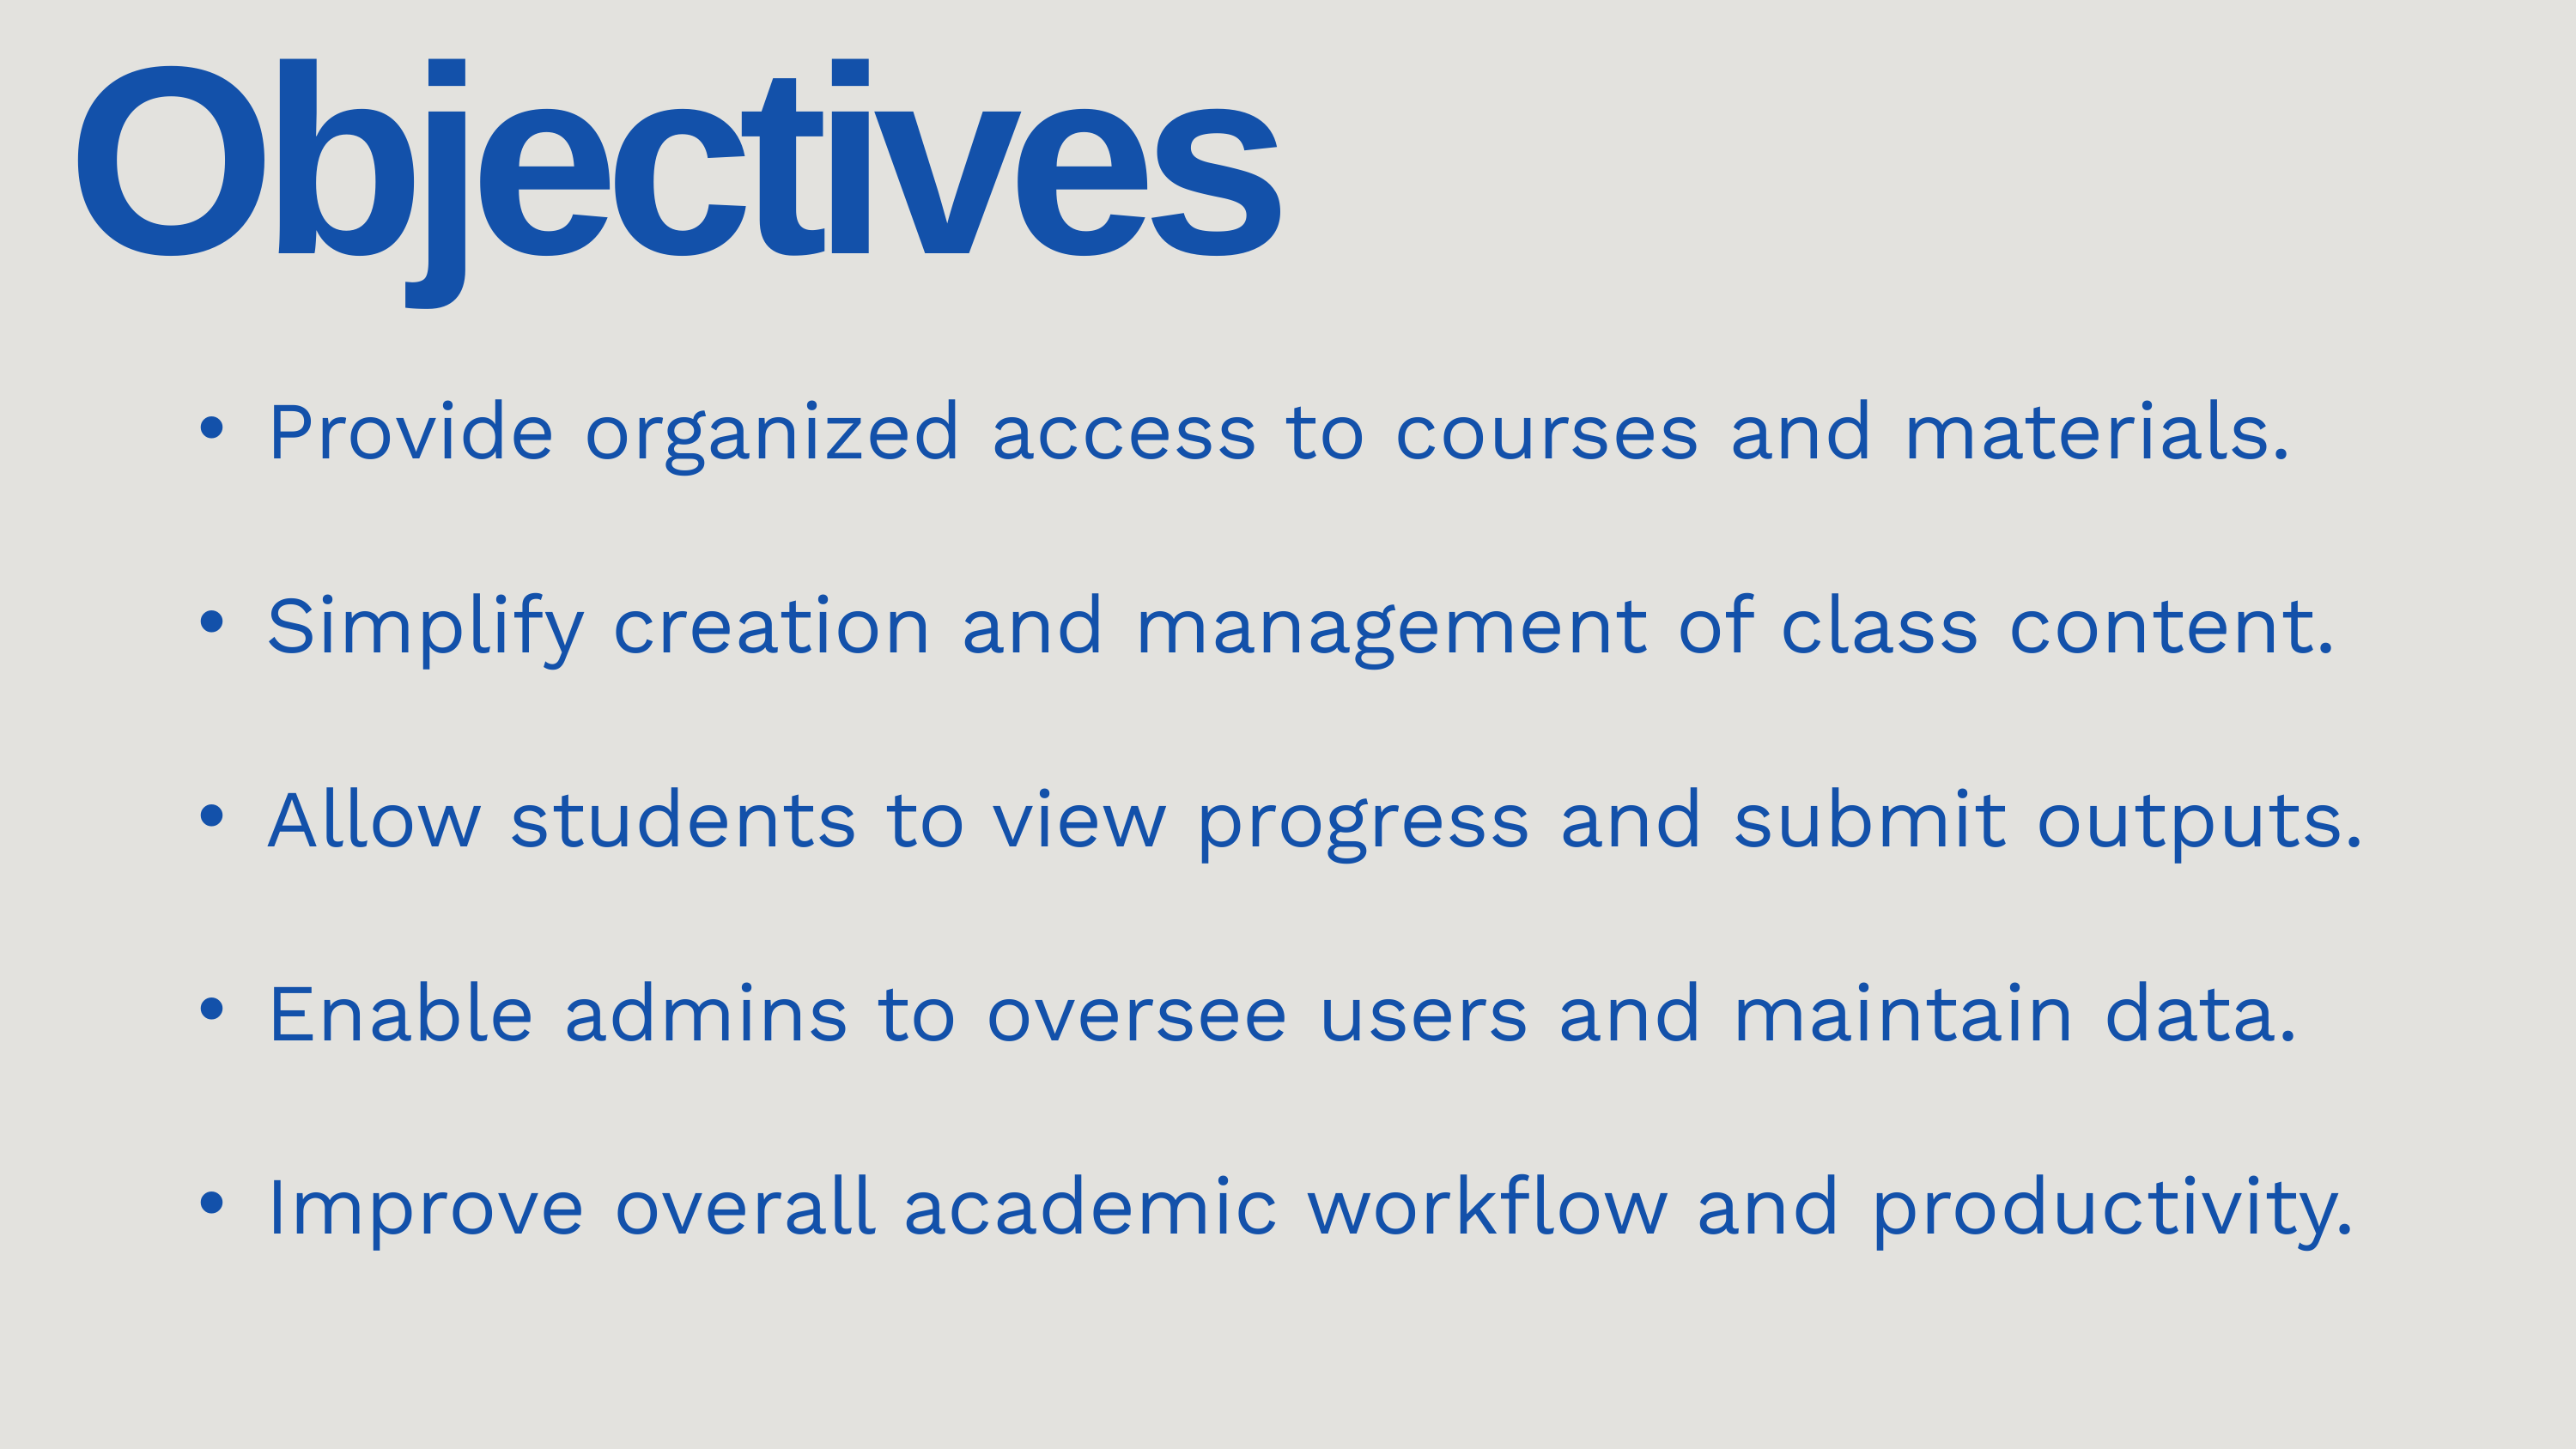

Objectives

Provide organized access to courses and materials.

Simplify creation and management of class content.

Allow students to view progress and submit outputs.

Enable admins to oversee users and maintain data.

Improve overall academic workflow and productivity.